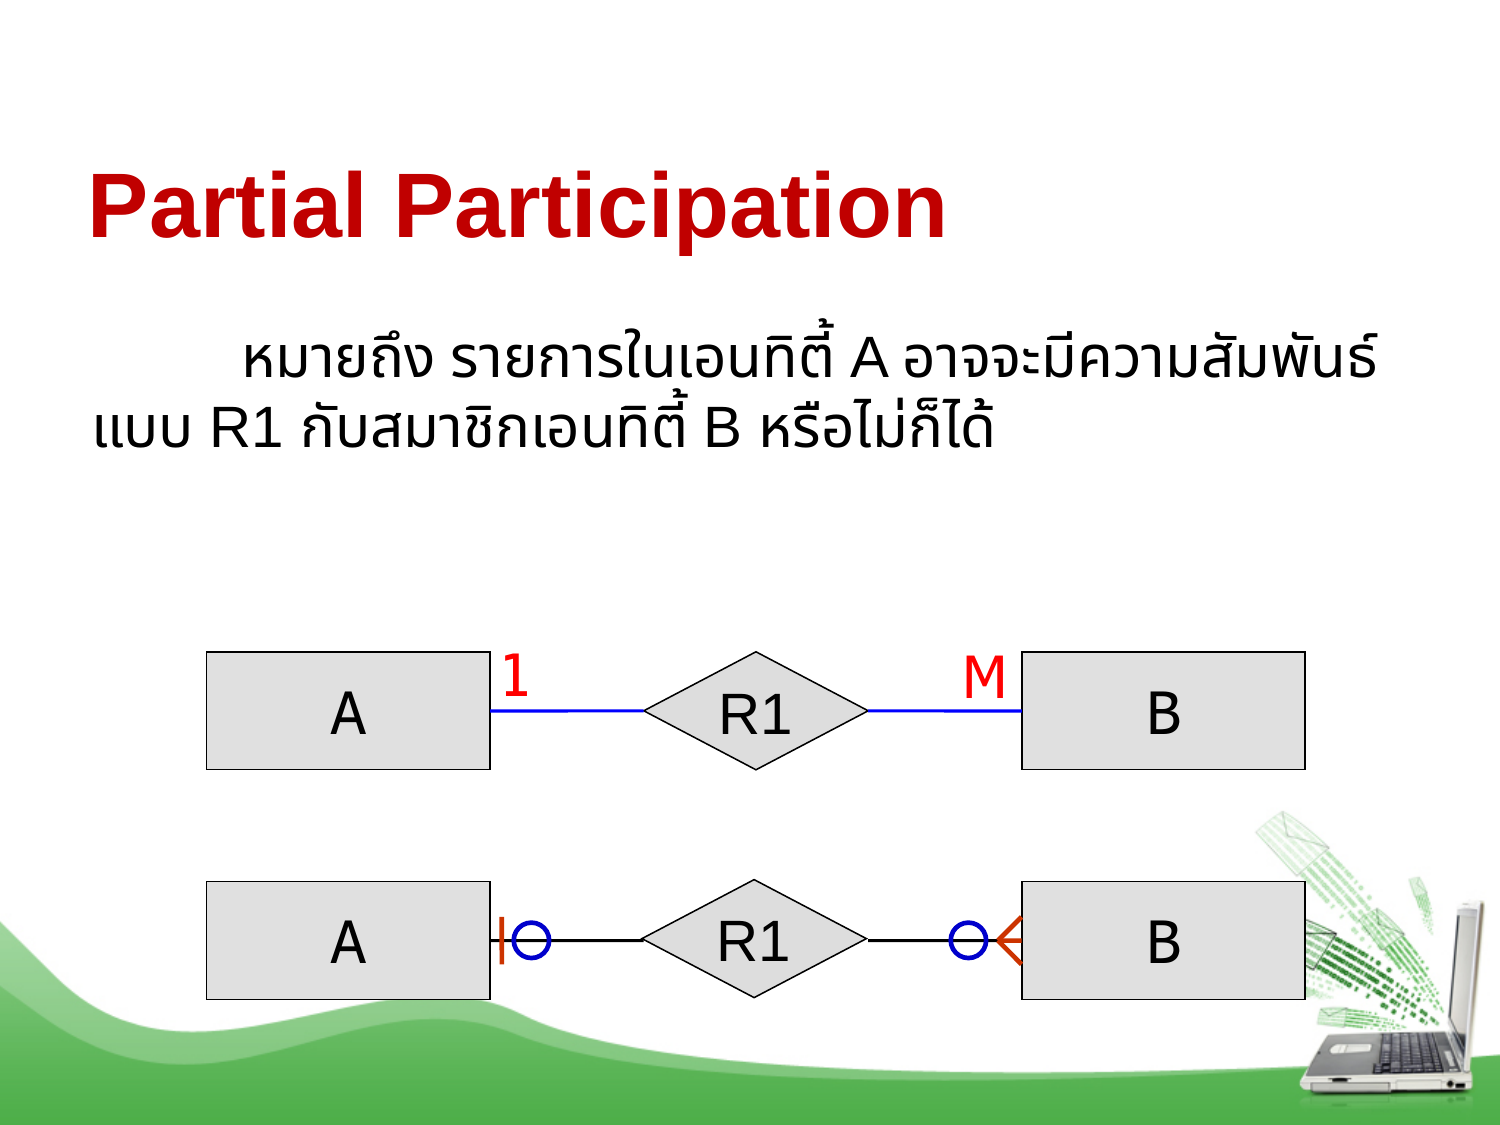

# Partial Participation
103
	หมายถึง รายการในเอนทิตี้ A อาจจะมีความสัมพันธ์แบบ R1 กับสมาชิกเอนทิตี้ B หรือไม่ก็ได้
1
M
A
R1
B

R1
A
B